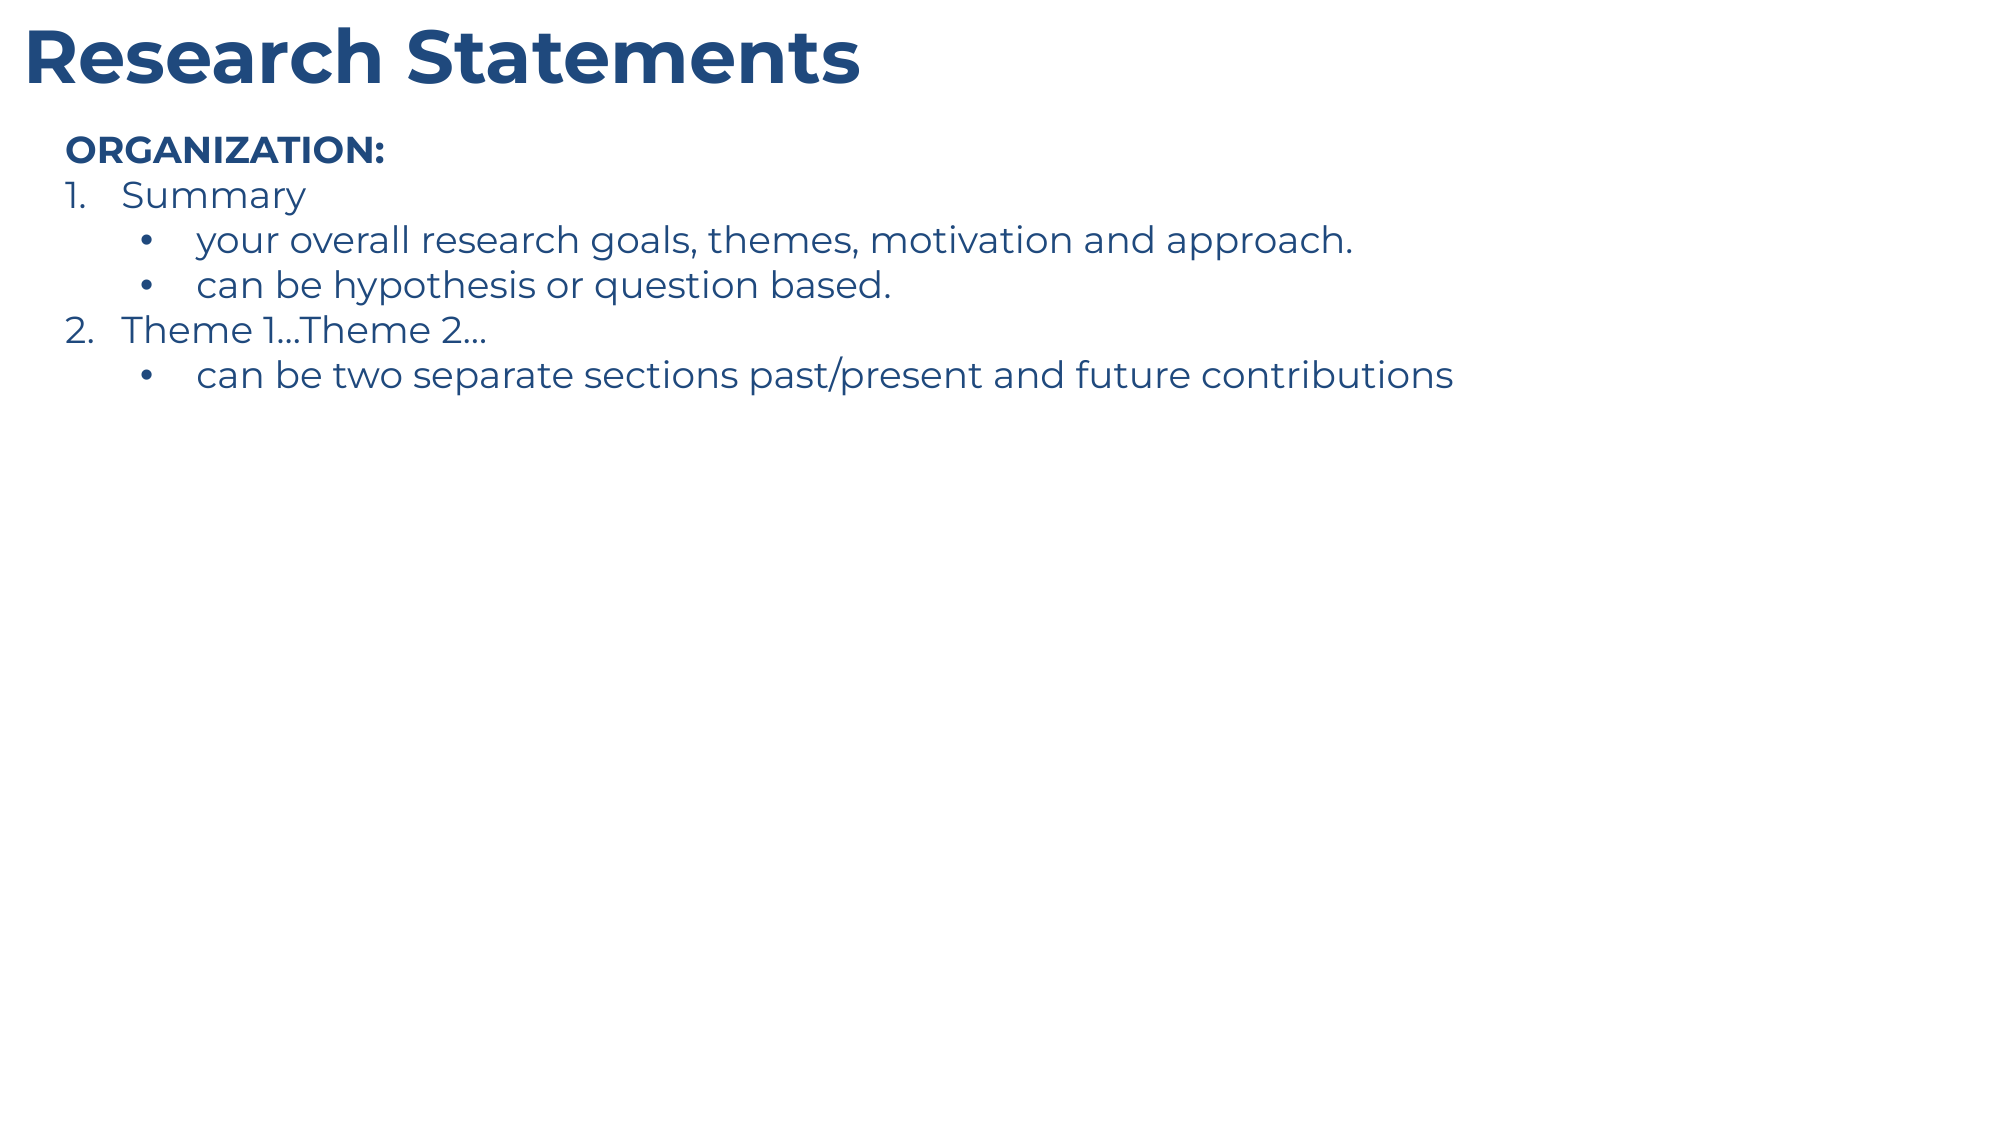

Research Statements
ORGANIZATION:
Summary
your overall research goals, themes, motivation and approach.
can be hypothesis or question based.
Theme 1…Theme 2…
can be two separate sections past/present and future contributions